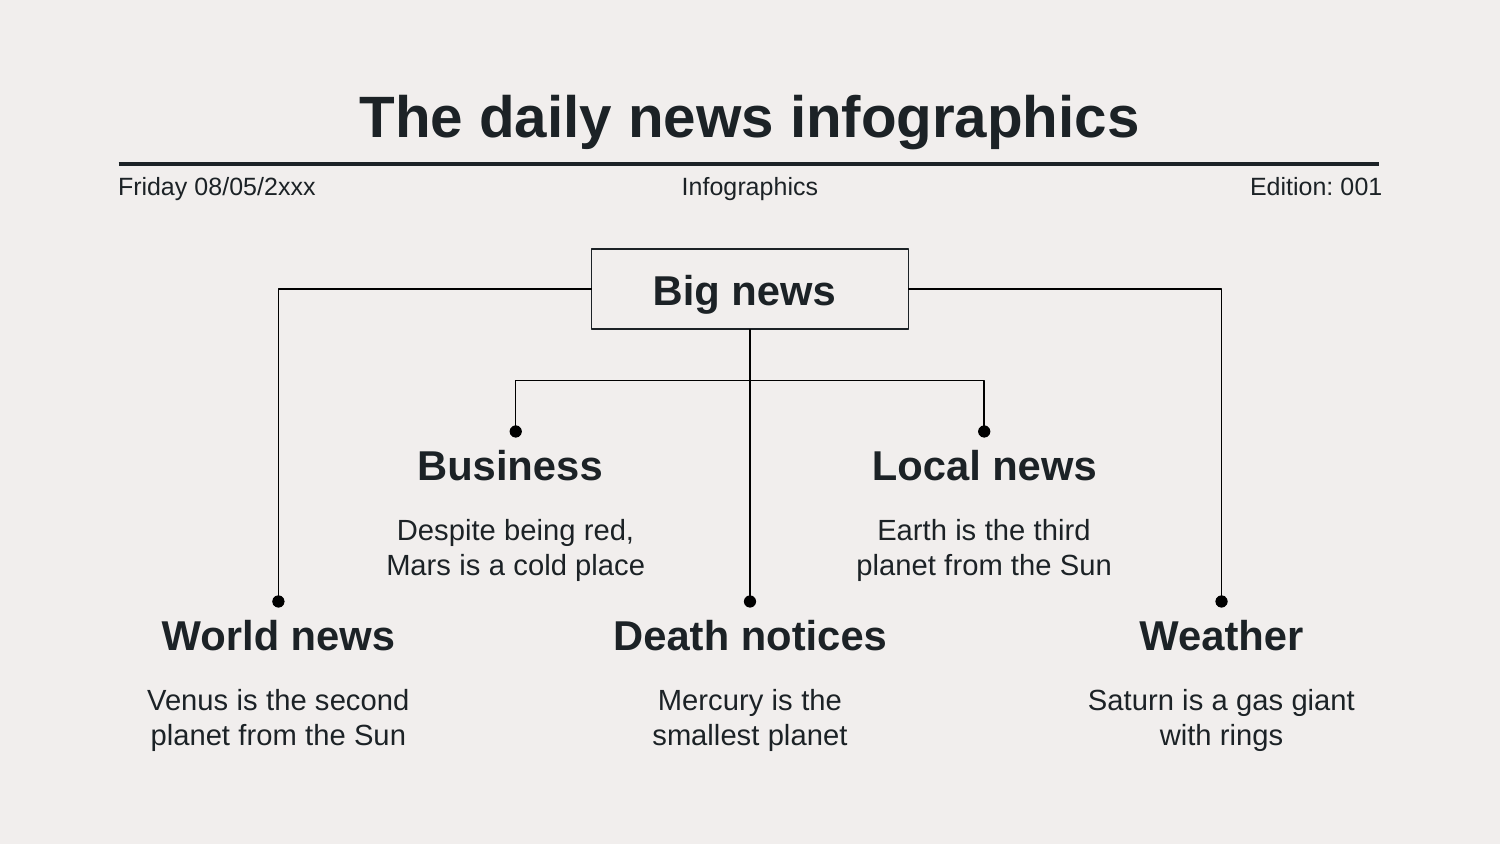

# The daily news infographics
Friday 08/05/2xxx
Infographics
Edition: 001
Big news
Business
Despite being red, Mars is a cold place
Local news
Earth is the third planet from the Sun
World news
Venus is the second planet from the Sun
Death notices
Mercury is the smallest planet
Weather
Saturn is a gas giant with rings